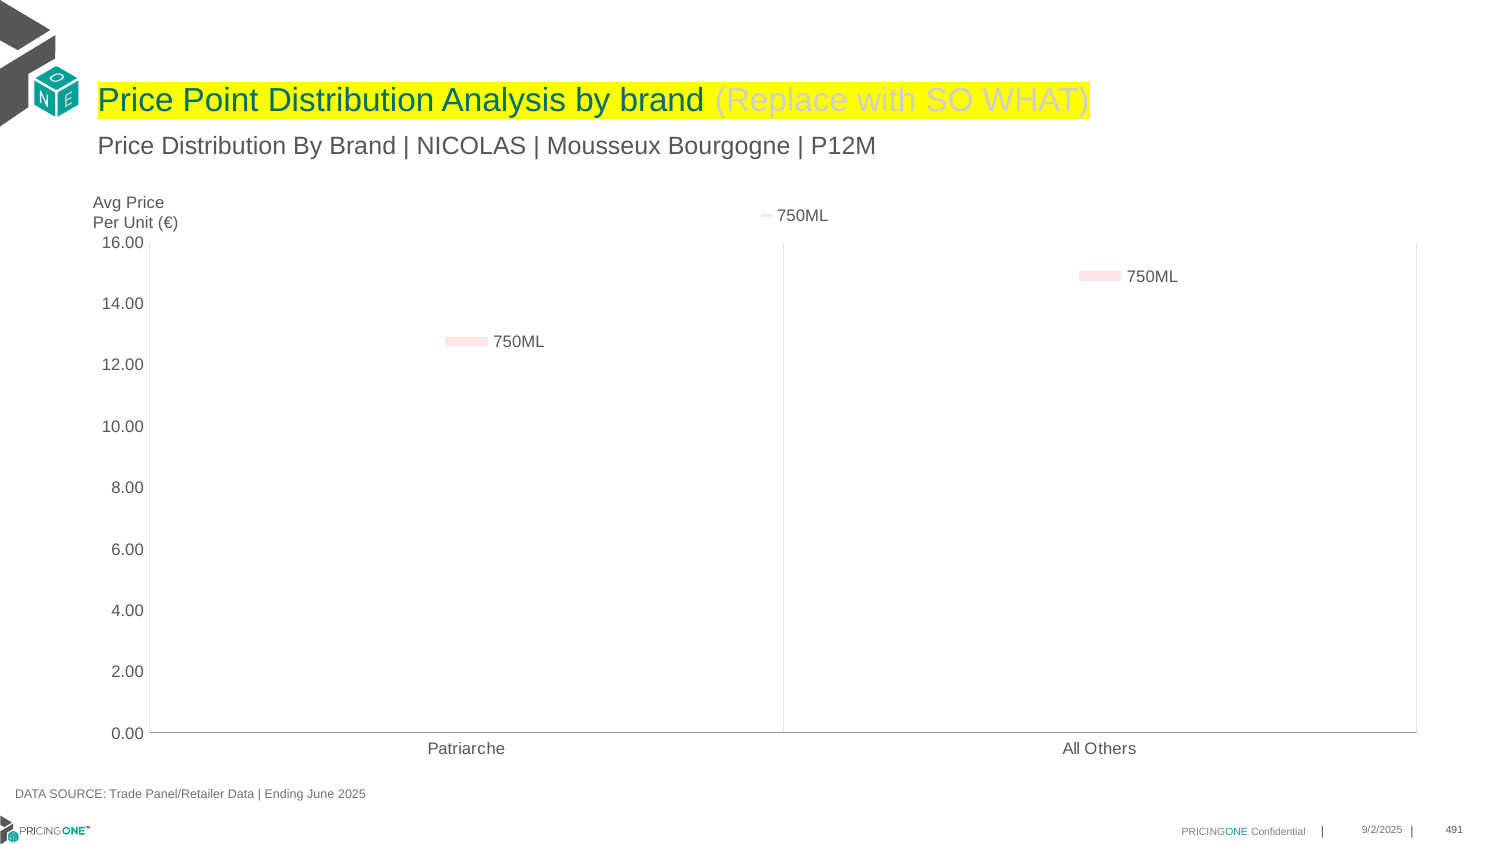

# Price Point Distribution Analysis by brand (Replace with SO WHAT)
Price Distribution By Brand | NICOLAS | Mousseux Bourgogne | P12M

### Chart

| Category | 750ML |
|---|---|
| Patriarche | 12.7646 |
| All Others | 14.8937 |
Avg Price
Per Unit (€)
DATA SOURCE: Trade Panel/Retailer Data | Ending June 2025
9/2/2025
491